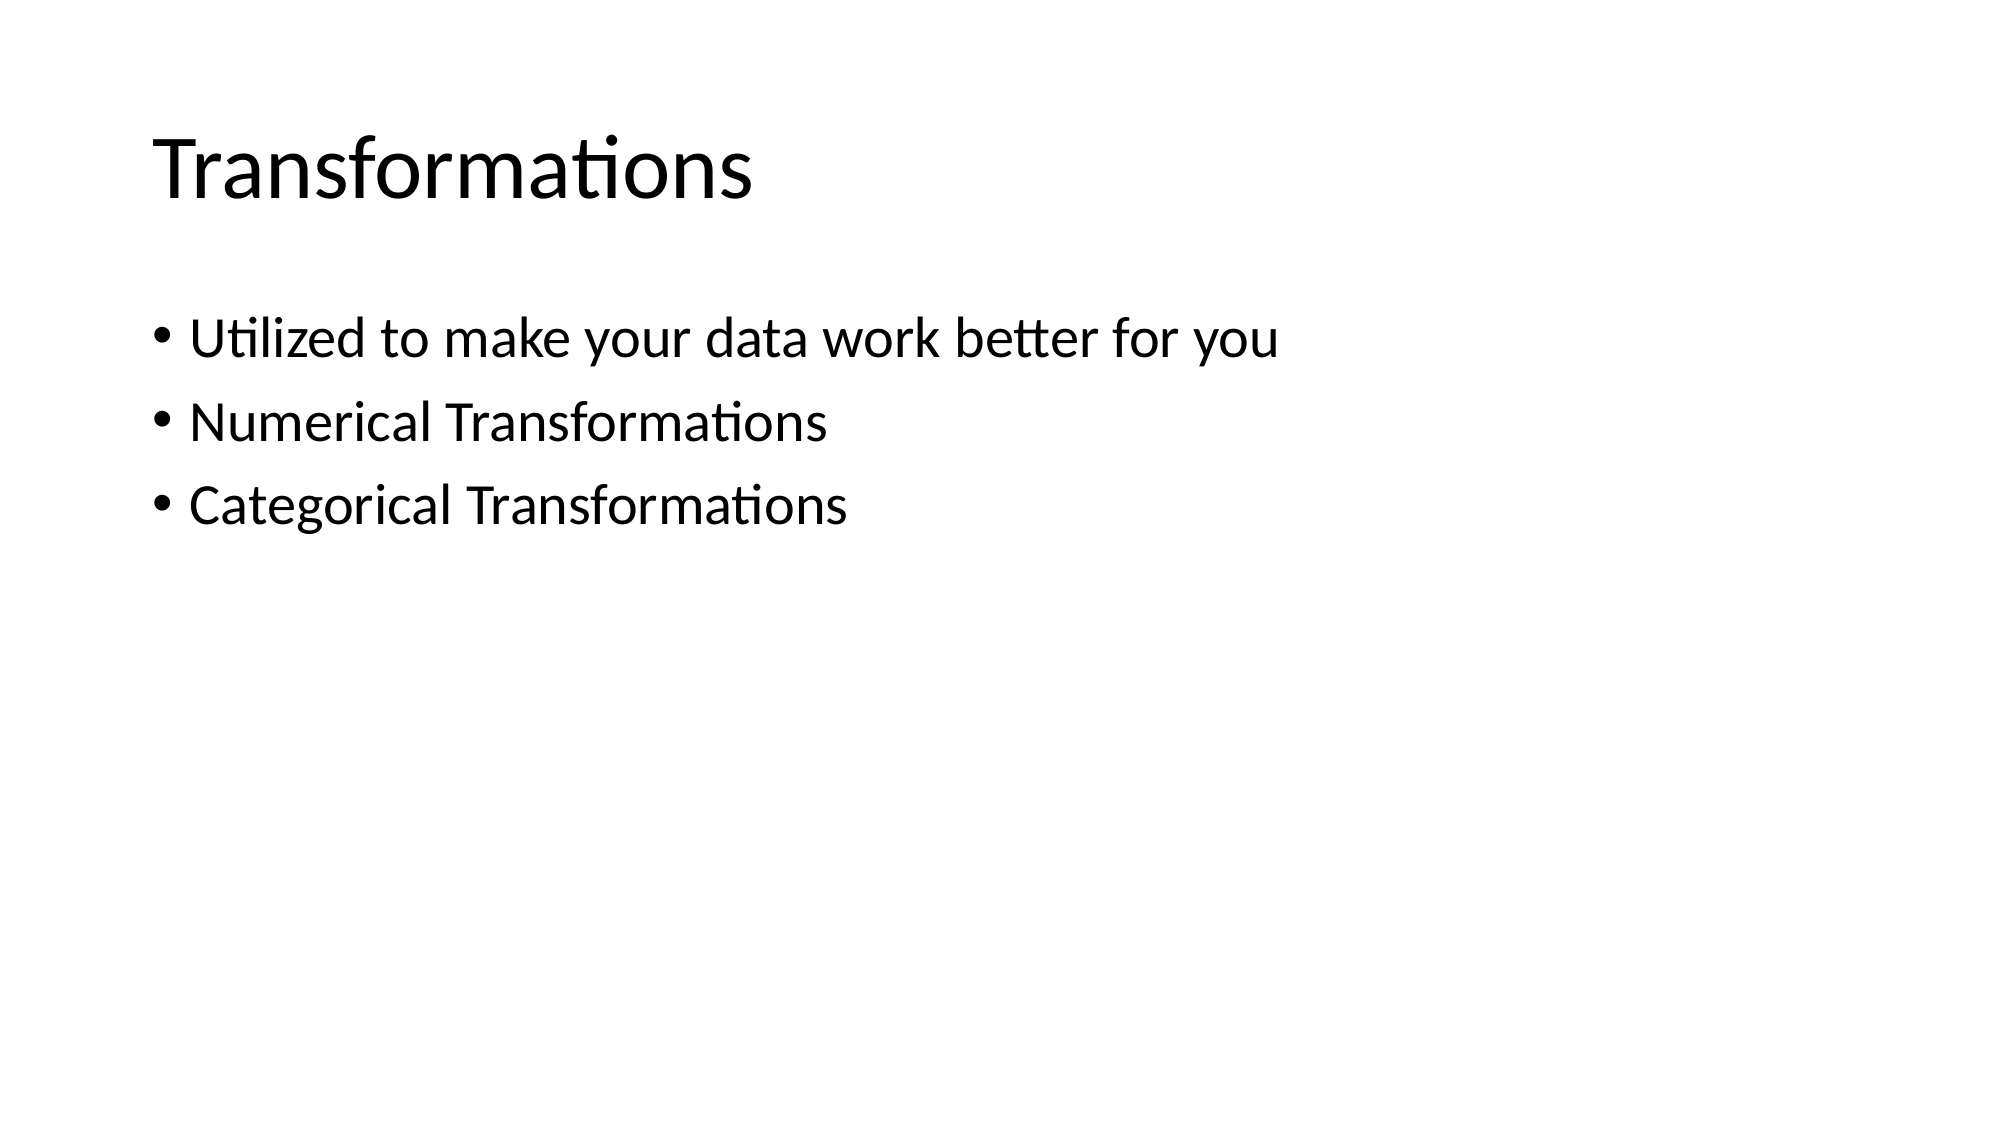

# Transformations
Utilized to make your data work better for you
Numerical Transformations
Categorical Transformations